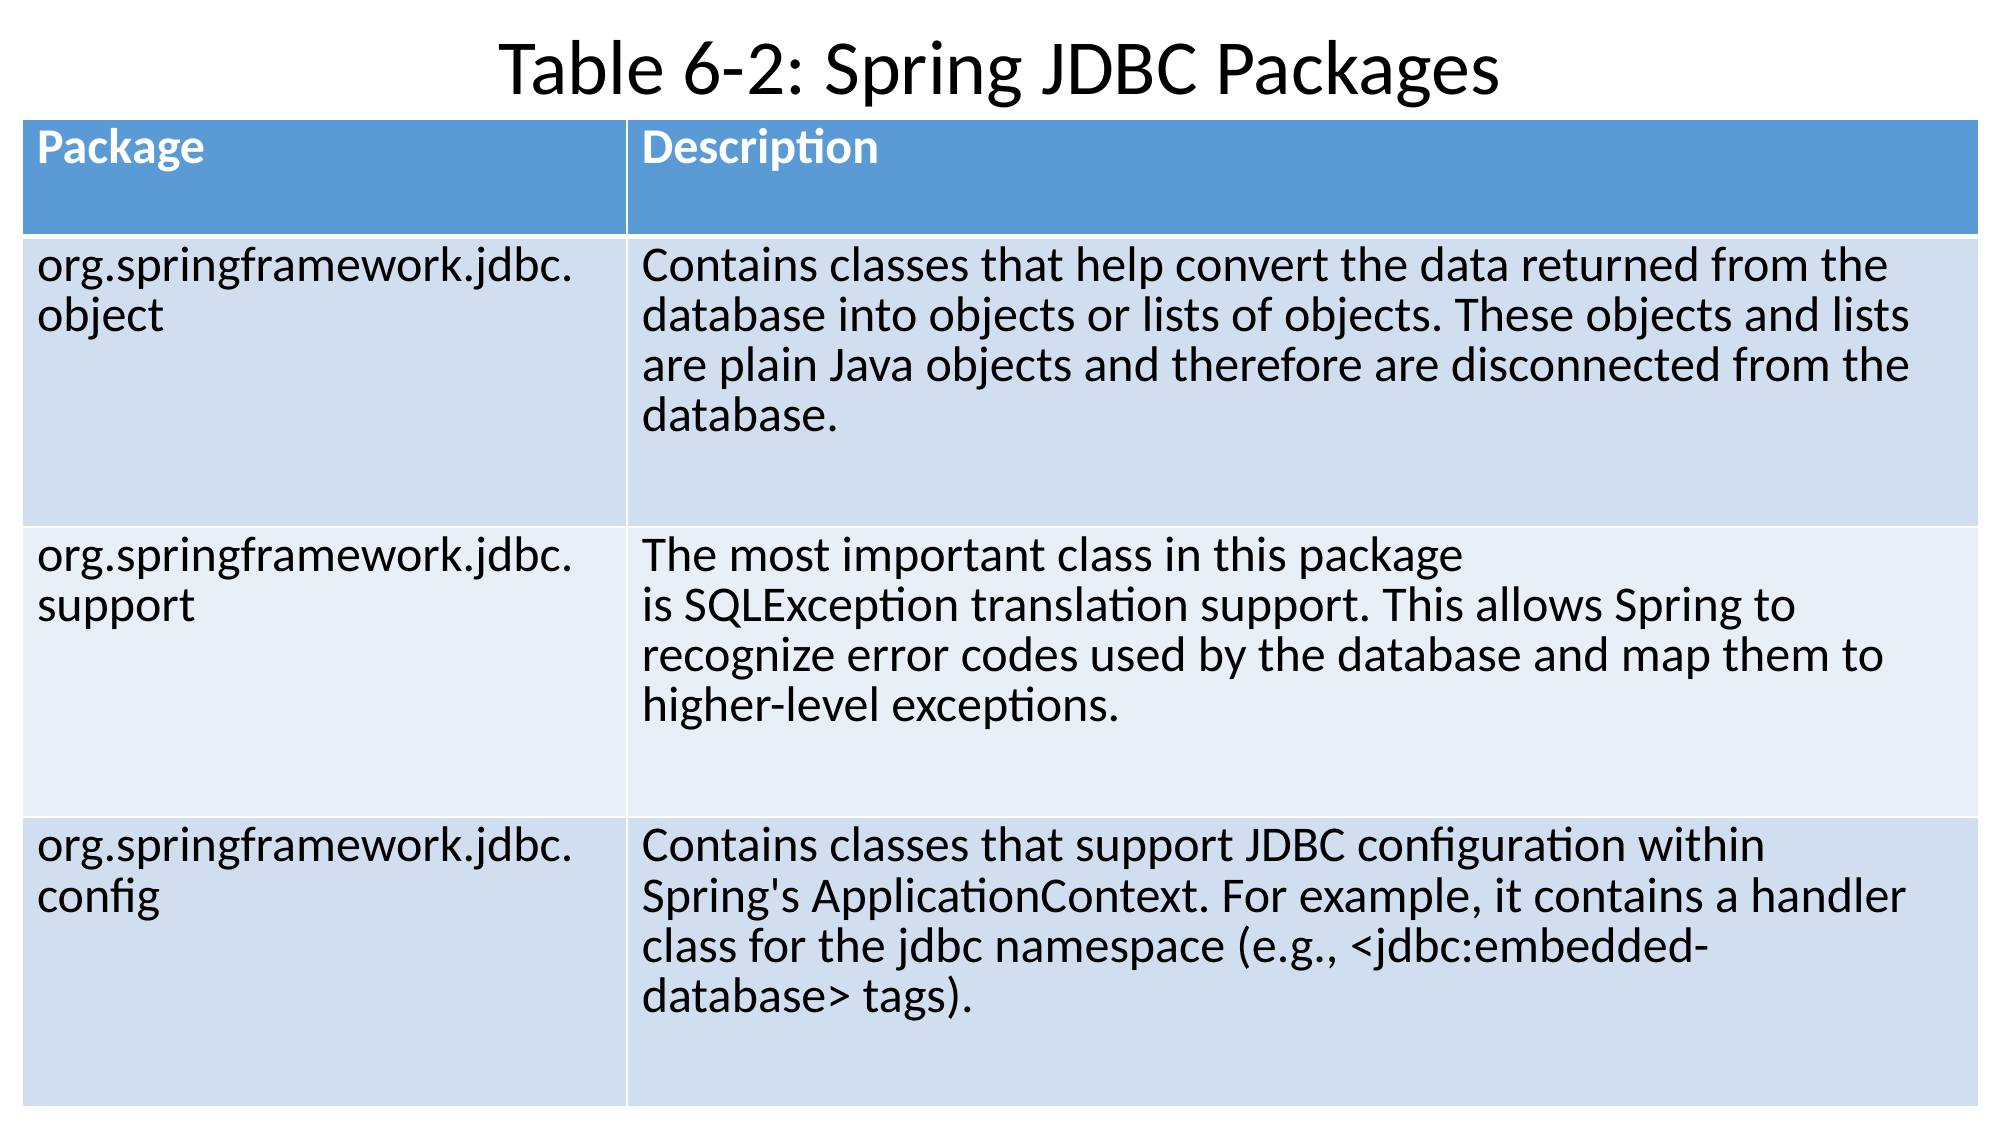

# Table 6-2: Spring JDBC Packages
| Package | Description |
| --- | --- |
| org.springframework.jdbc. object | Contains classes that help convert the data returned from the database into objects or lists of objects. These objects and lists are plain Java objects and therefore are disconnected from the database. |
| org.springframework.jdbc. support | The most important class in this package is SQLException translation support. This allows Spring to recognize error codes used by the database and map them to higher-level exceptions. |
| org.springframework.jdbc. config | Contains classes that support JDBC configuration within Spring's ApplicationContext. For example, it contains a handler class for the jdbc namespace (e.g., <jdbc:embedded-database> tags). |